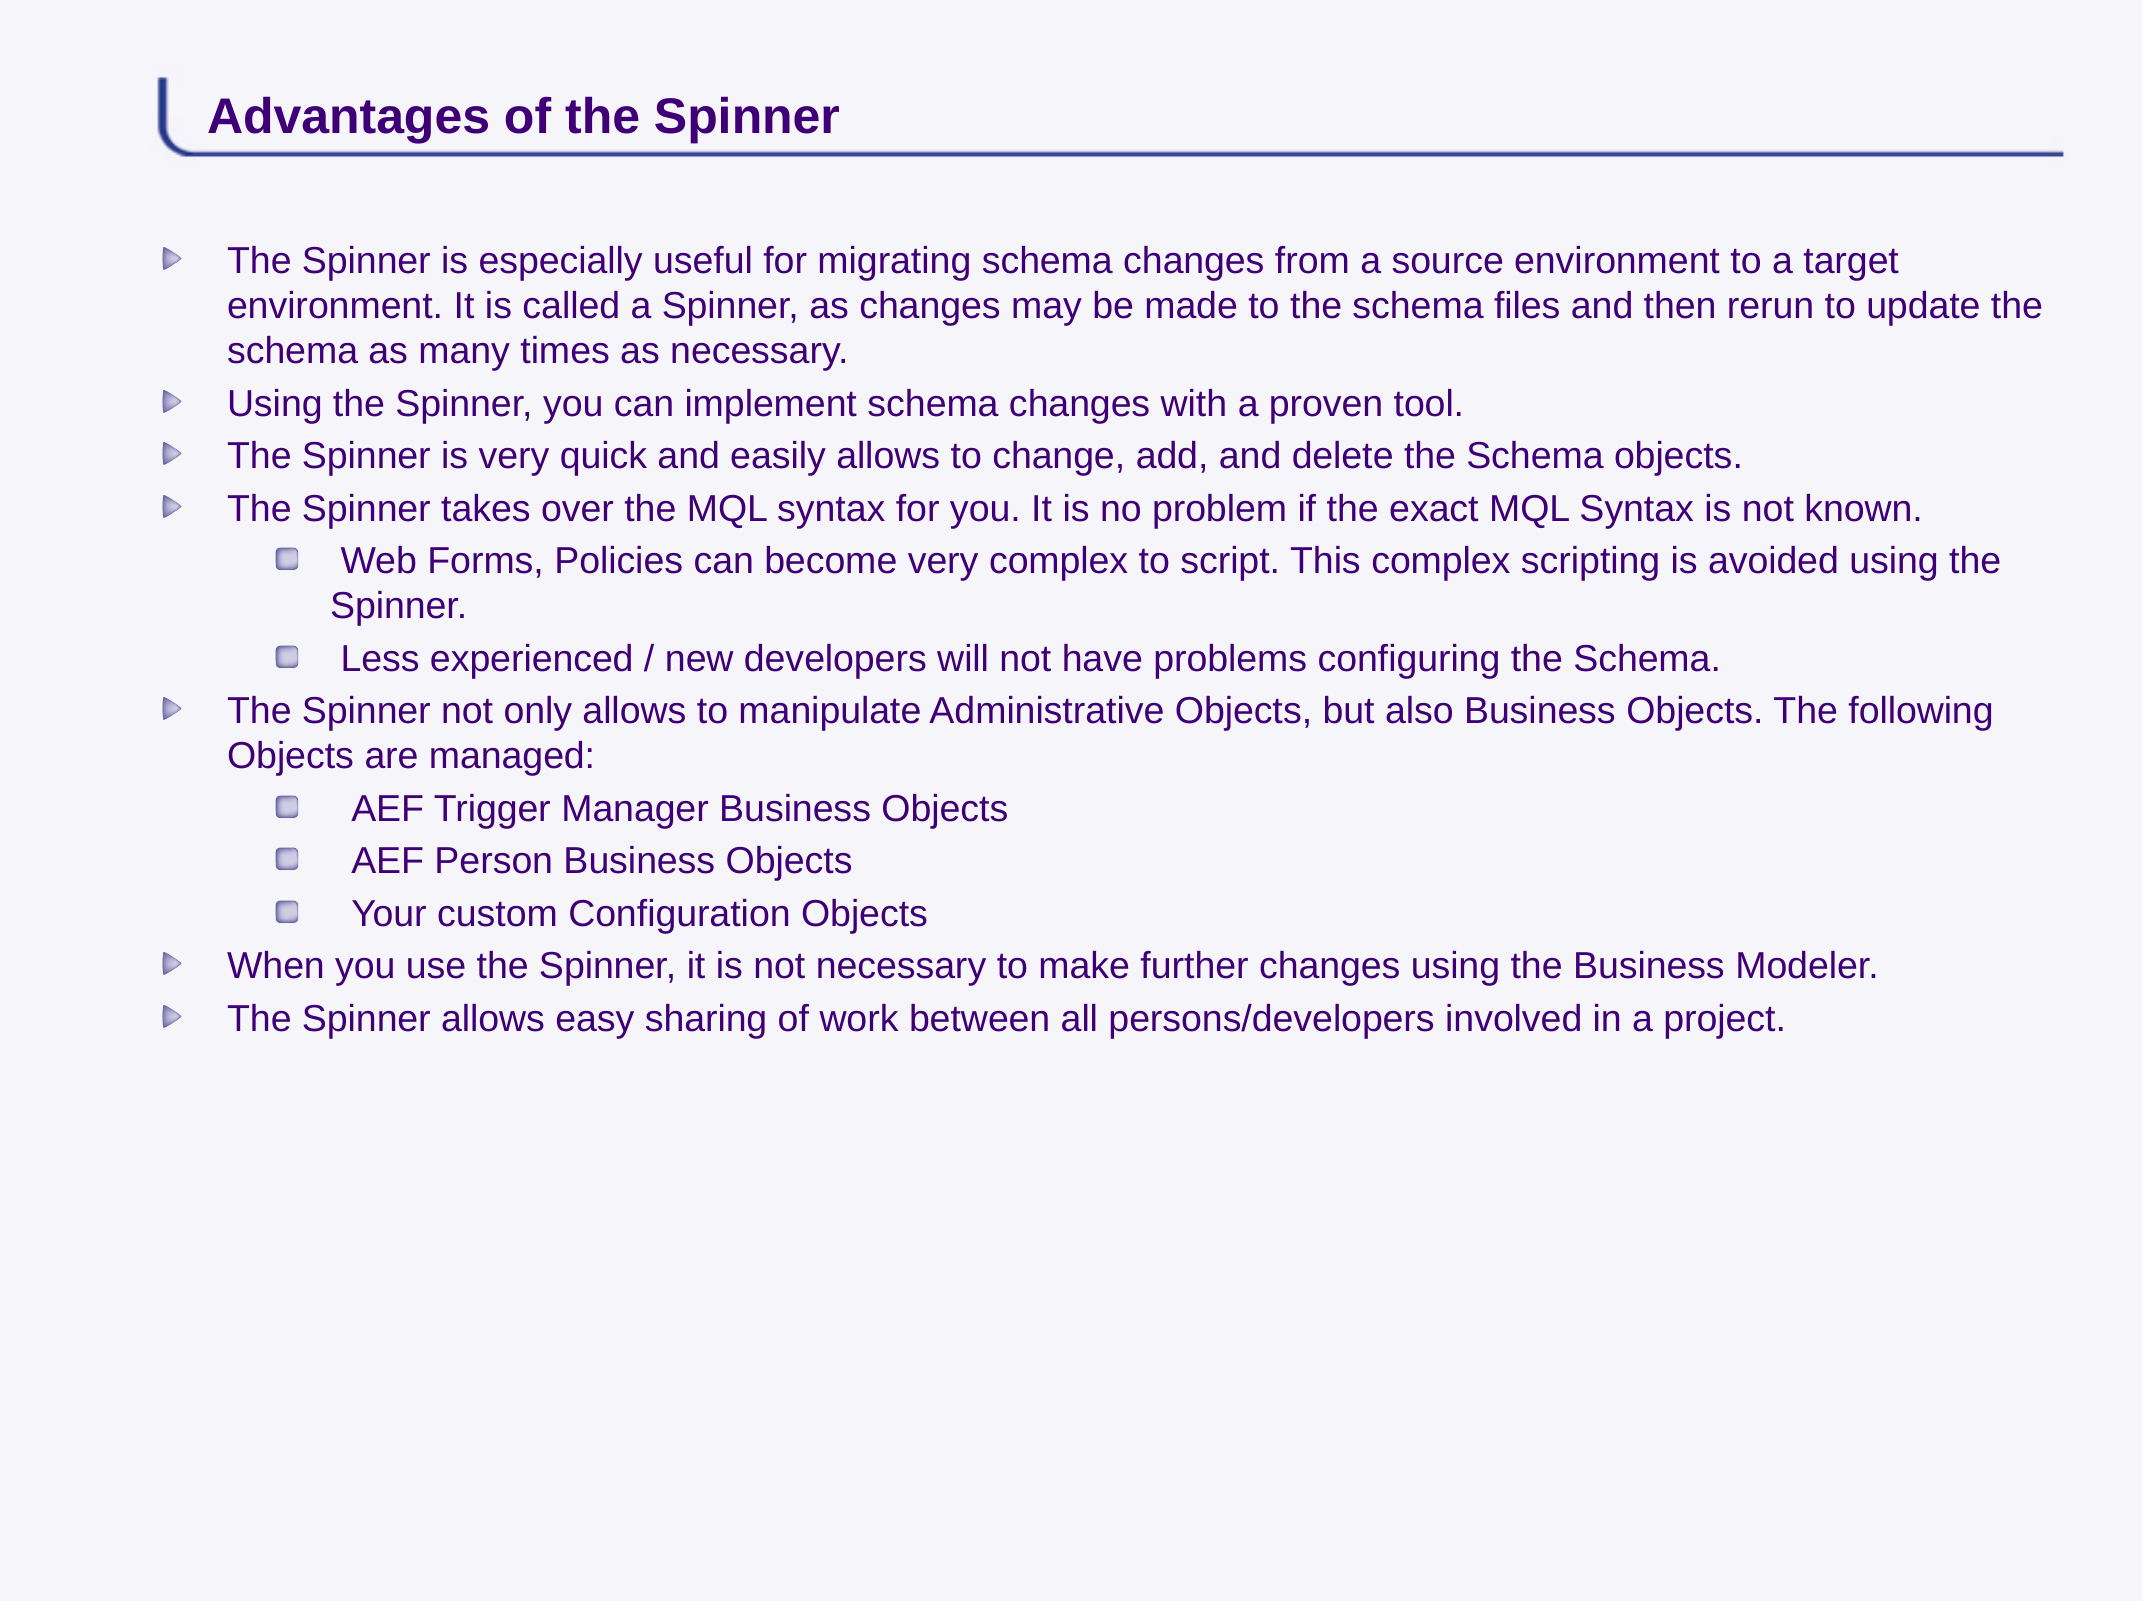

# Advantages of the Spinner
The Spinner is especially useful for migrating schema changes from a source environment to a target environment. It is called a Spinner, as changes may be made to the schema files and then rerun to update the schema as many times as necessary.
Using the Spinner, you can implement schema changes with a proven tool.
The Spinner is very quick and easily allows to change, add, and delete the Schema objects.
The Spinner takes over the MQL syntax for you. It is no problem if the exact MQL Syntax is not known.
 Web Forms, Policies can become very complex to script. This complex scripting is avoided using the Spinner.
 Less experienced / new developers will not have problems configuring the Schema.
The Spinner not only allows to manipulate Administrative Objects, but also Business Objects. The following Objects are managed:
  AEF Trigger Manager Business Objects
  AEF Person Business Objects
  Your custom Configuration Objects
When you use the Spinner, it is not necessary to make further changes using the Business Modeler.
The Spinner allows easy sharing of work between all persons/developers involved in a project.